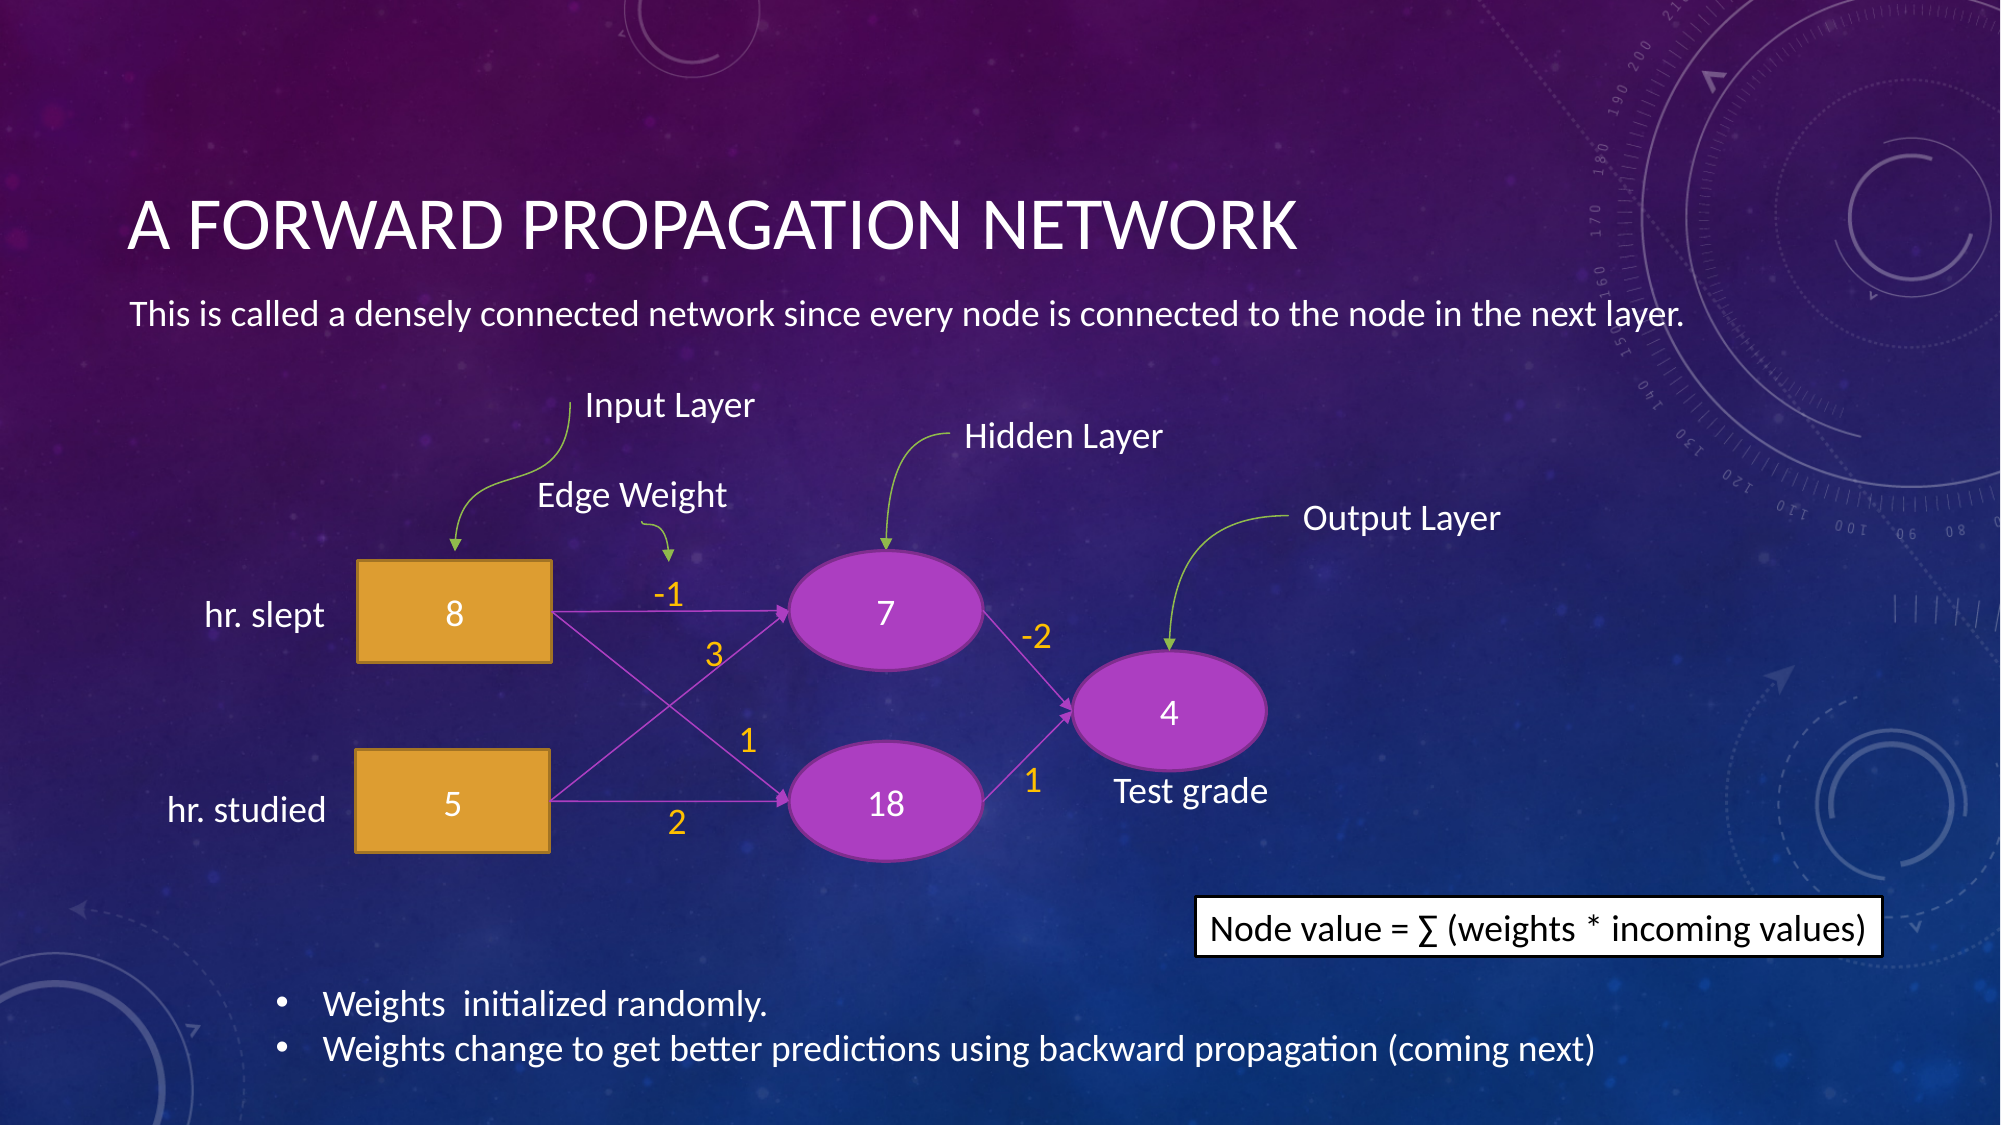

# a Forward propagation Network
This is called a densely connected network since every node is connected to the node in the next layer.
Input Layer
Hidden Layer
Edge Weight
Output Layer
7
8
-1
hr. slept
-2
3
4
1
18
1
5
Test grade
hr. studied
2
Node value = ∑ (weights * incoming values)
Weights  initialized randomly.
Weights change to get better predictions using backward propagation (coming next)